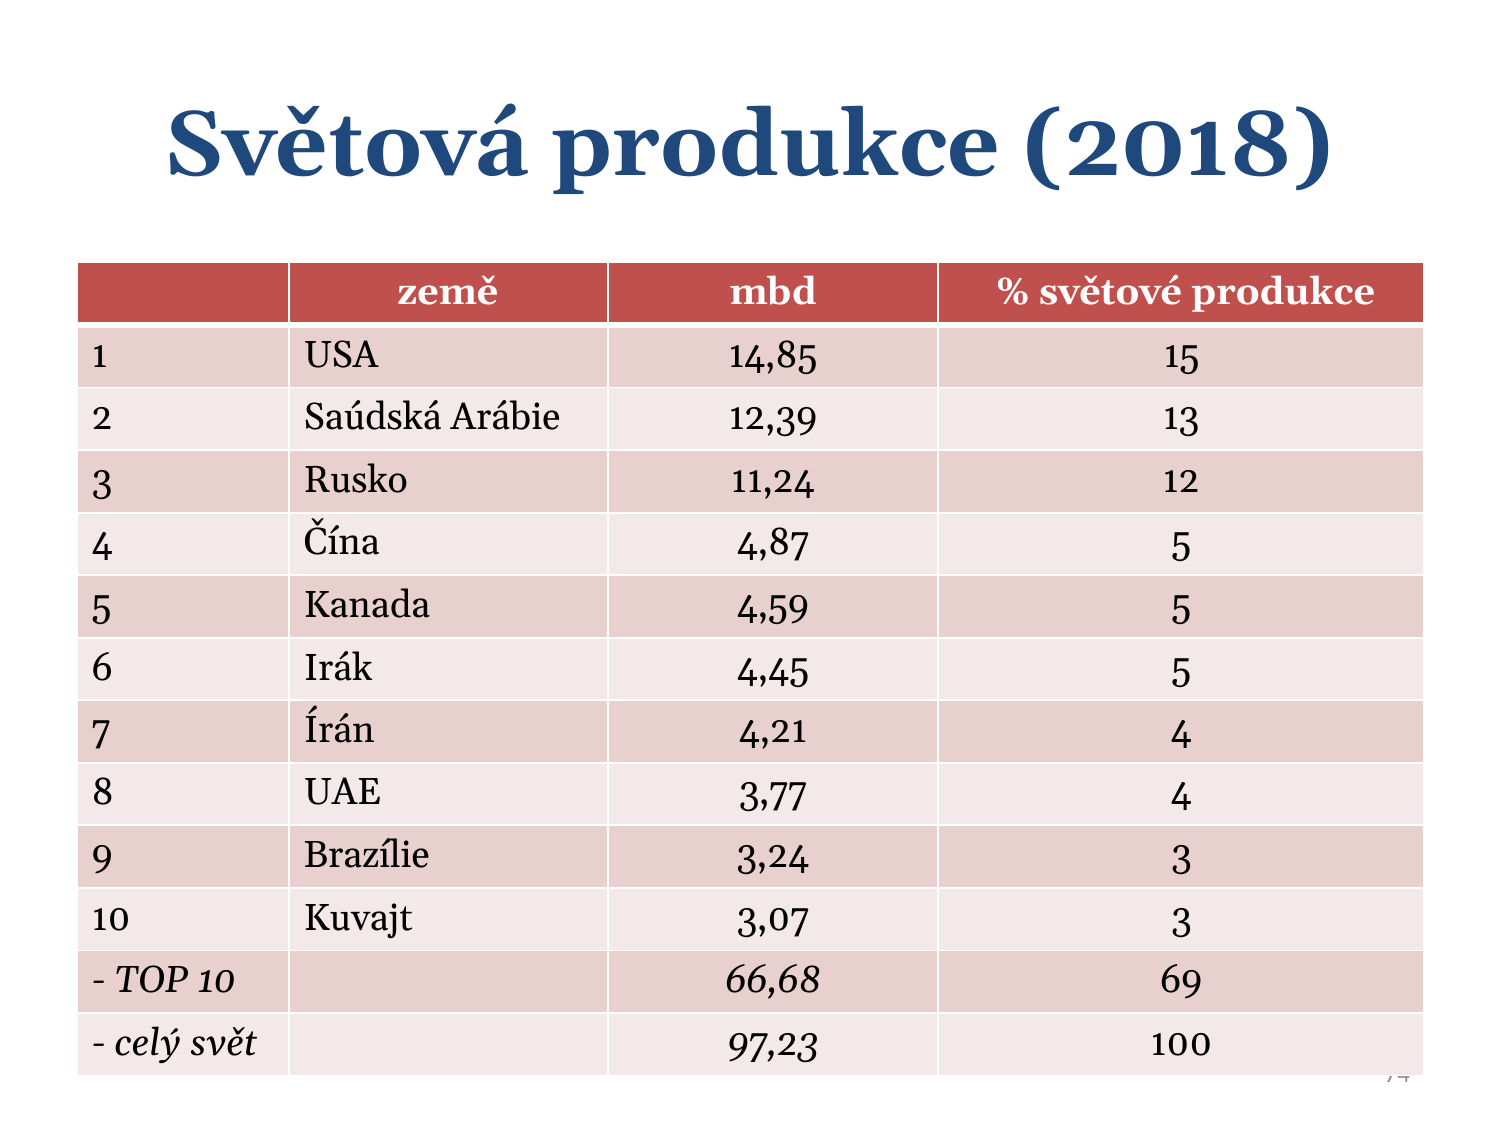

# Světová produkce (2018)
|  | země | mbd | % světové produkce |
| --- | --- | --- | --- |
| 1 | USA | 14,85 | 15 |
| 2 | Saúdská Arábie | 12,39 | 13 |
| 3 | Rusko | 11,24 | 12 |
| 4 | Čína | 4,87 | 5 |
| 5 | Kanada | 4,59 | 5 |
| 6 | Irák | 4,45 | 5 |
| 7 | Írán | 4,21 | 4 |
| 8 | UAE | 3,77 | 4 |
| 9 | Brazílie | 3,24 | 3 |
| 10 | Kuvajt | 3,07 | 3 |
| - TOP 10 |  | 66,68 | 69 |
| - celý svět |  | 97,23 | 100 |
74